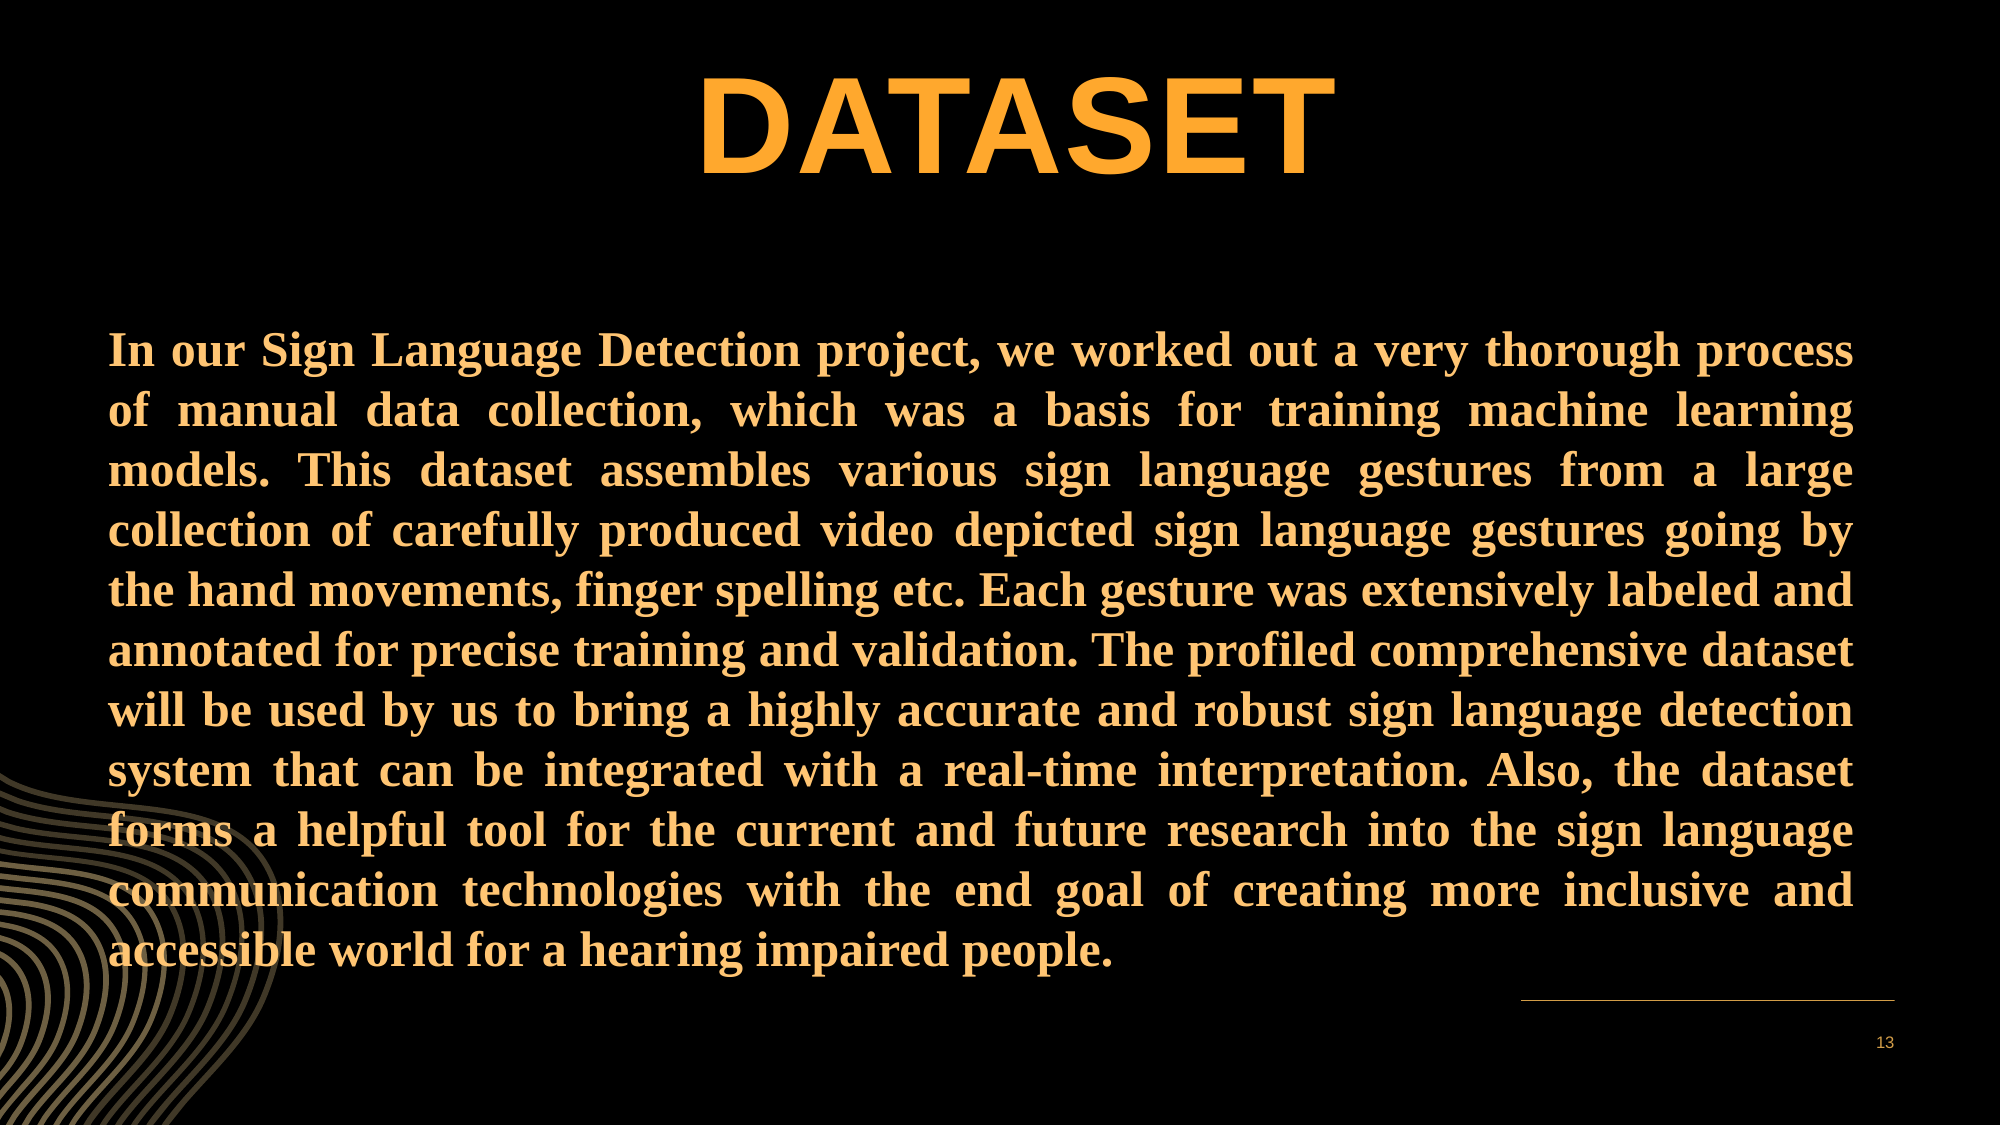

# Dataset
In our Sign Language Detection project, we worked out a very thorough process of manual data collection, which was a basis for training machine learning models. This dataset assembles various sign language gestures from a large collection of carefully produced video depicted sign language gestures going by the hand movements, finger spelling etc. Each gesture was extensively labeled and annotated for precise training and validation. The profiled comprehensive dataset will be used by us to bring a highly accurate and robust sign language detection system that can be integrated with a real-time interpretation. Also, the dataset forms a helpful tool for the current and future research into the sign language communication technologies with the end goal of creating more inclusive and accessible world for a hearing impaired people.
13